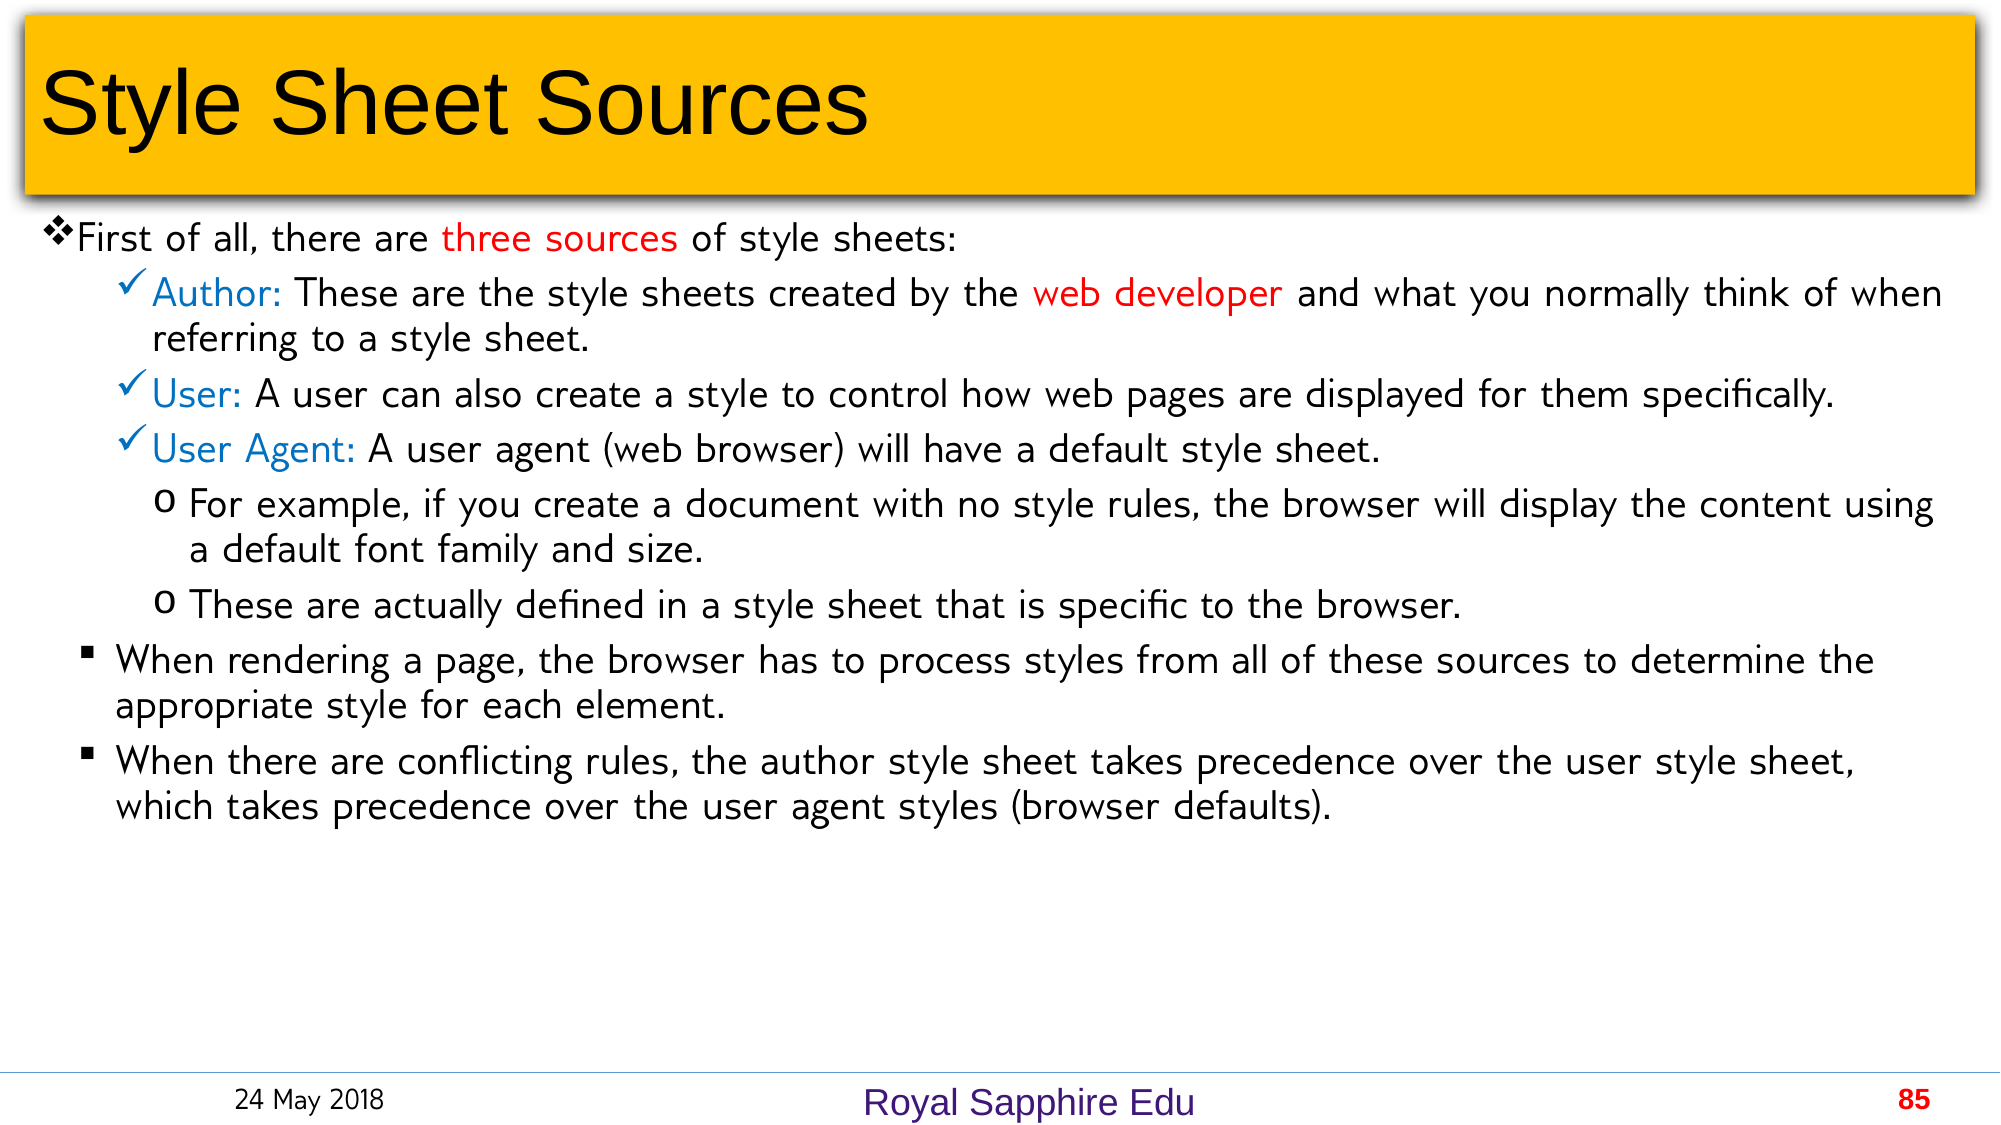

# Style Sheet Sources
First of all, there are three sources of style sheets:
Author: These are the style sheets created by the web developer and what you normally think of when referring to a style sheet.
User: A user can also create a style to control how web pages are displayed for them specifically.
User Agent: A user agent (web browser) will have a default style sheet.
For example, if you create a document with no style rules, the browser will display the content using a default font family and size.
These are actually defined in a style sheet that is specific to the browser.
When rendering a page, the browser has to process styles from all of these sources to determine the appropriate style for each element.
When there are conflicting rules, the author style sheet takes precedence over the user style sheet, which takes precedence over the user agent styles (browser defaults).
24 May 2018
85